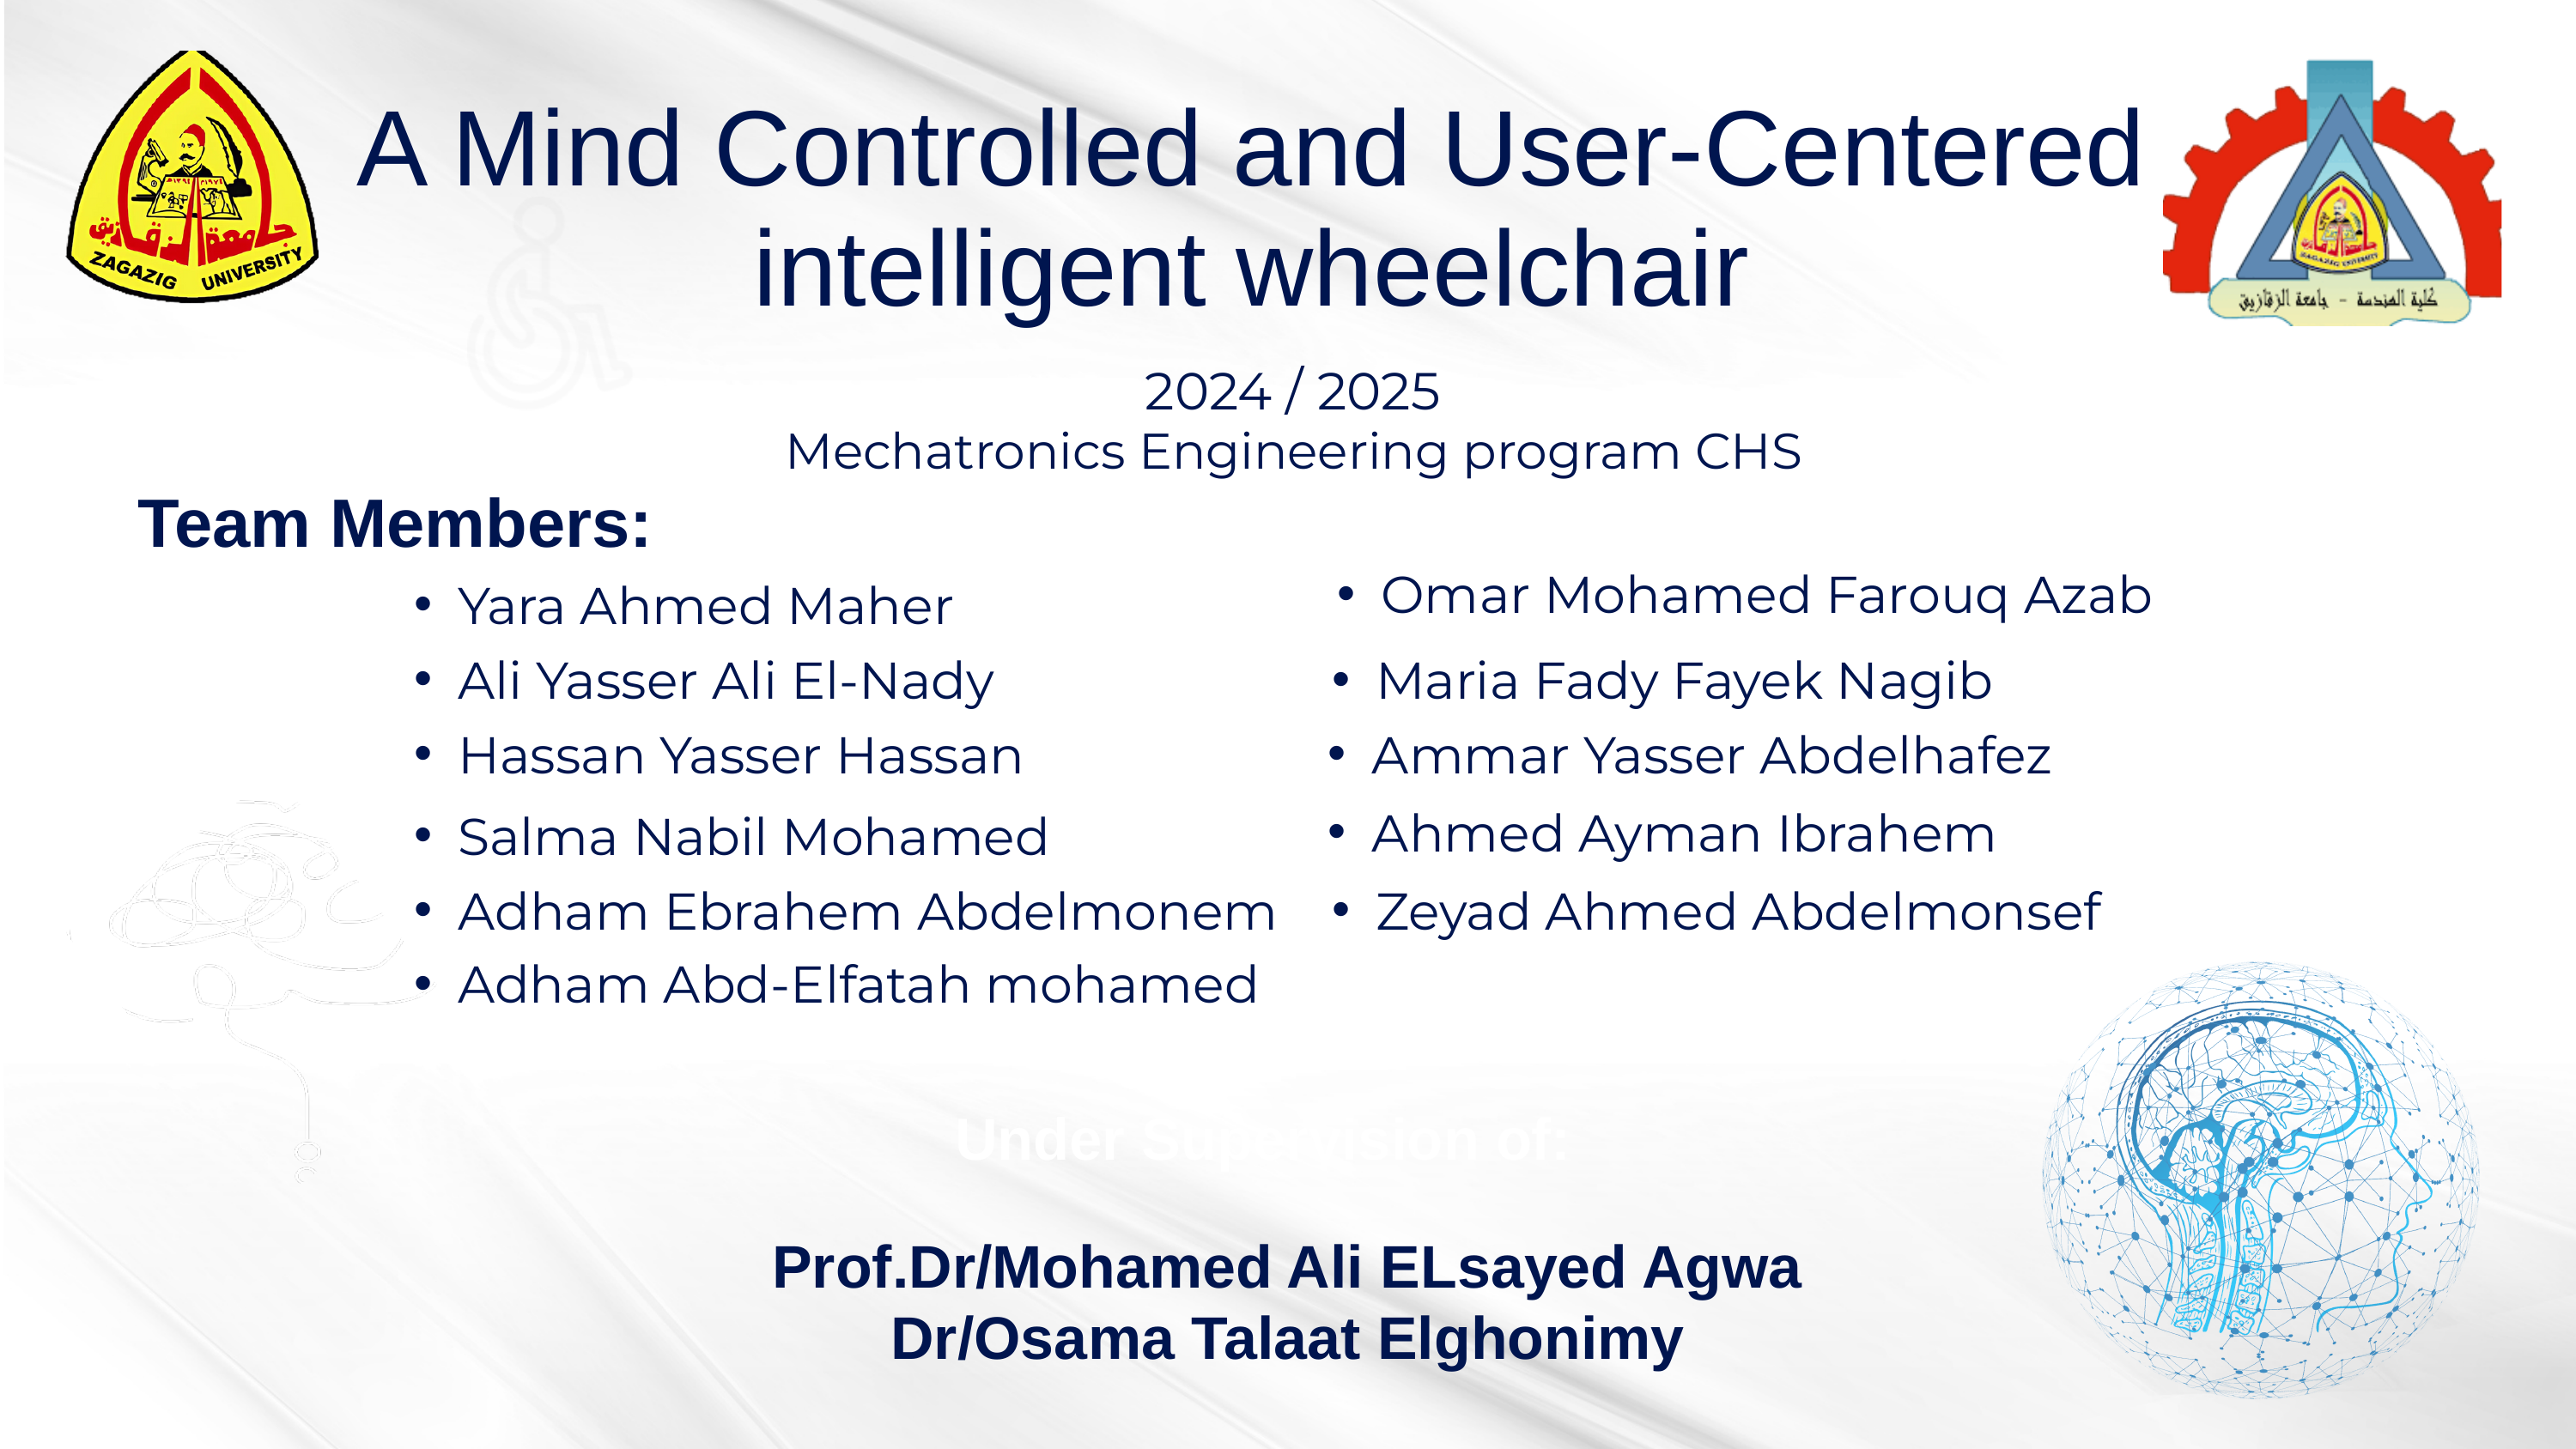

A Mind Controlled and User-Centered intelligent wheelchair

2024 / 2025
Mechatronics Engineering program CHS
Team Members:
Omar Mohamed Farouq Azab
Yara Ahmed Maher
Ali Yasser Ali El-Nady
Maria Fady Fayek Nagib

Hassan Yasser Hassan
Ammar Yasser Abdelhafez
Ahmed Ayman Ibrahem
Salma Nabil Mohamed

Adham Ebrahem Abdelmonem
Zeyad Ahmed Abdelmonsef
Adham Abd-Elfatah mohamed

Under Supervision of:
Prof.Dr/Mohamed Ali ELsayed Agwa
Dr/Osama Talaat Elghonimy